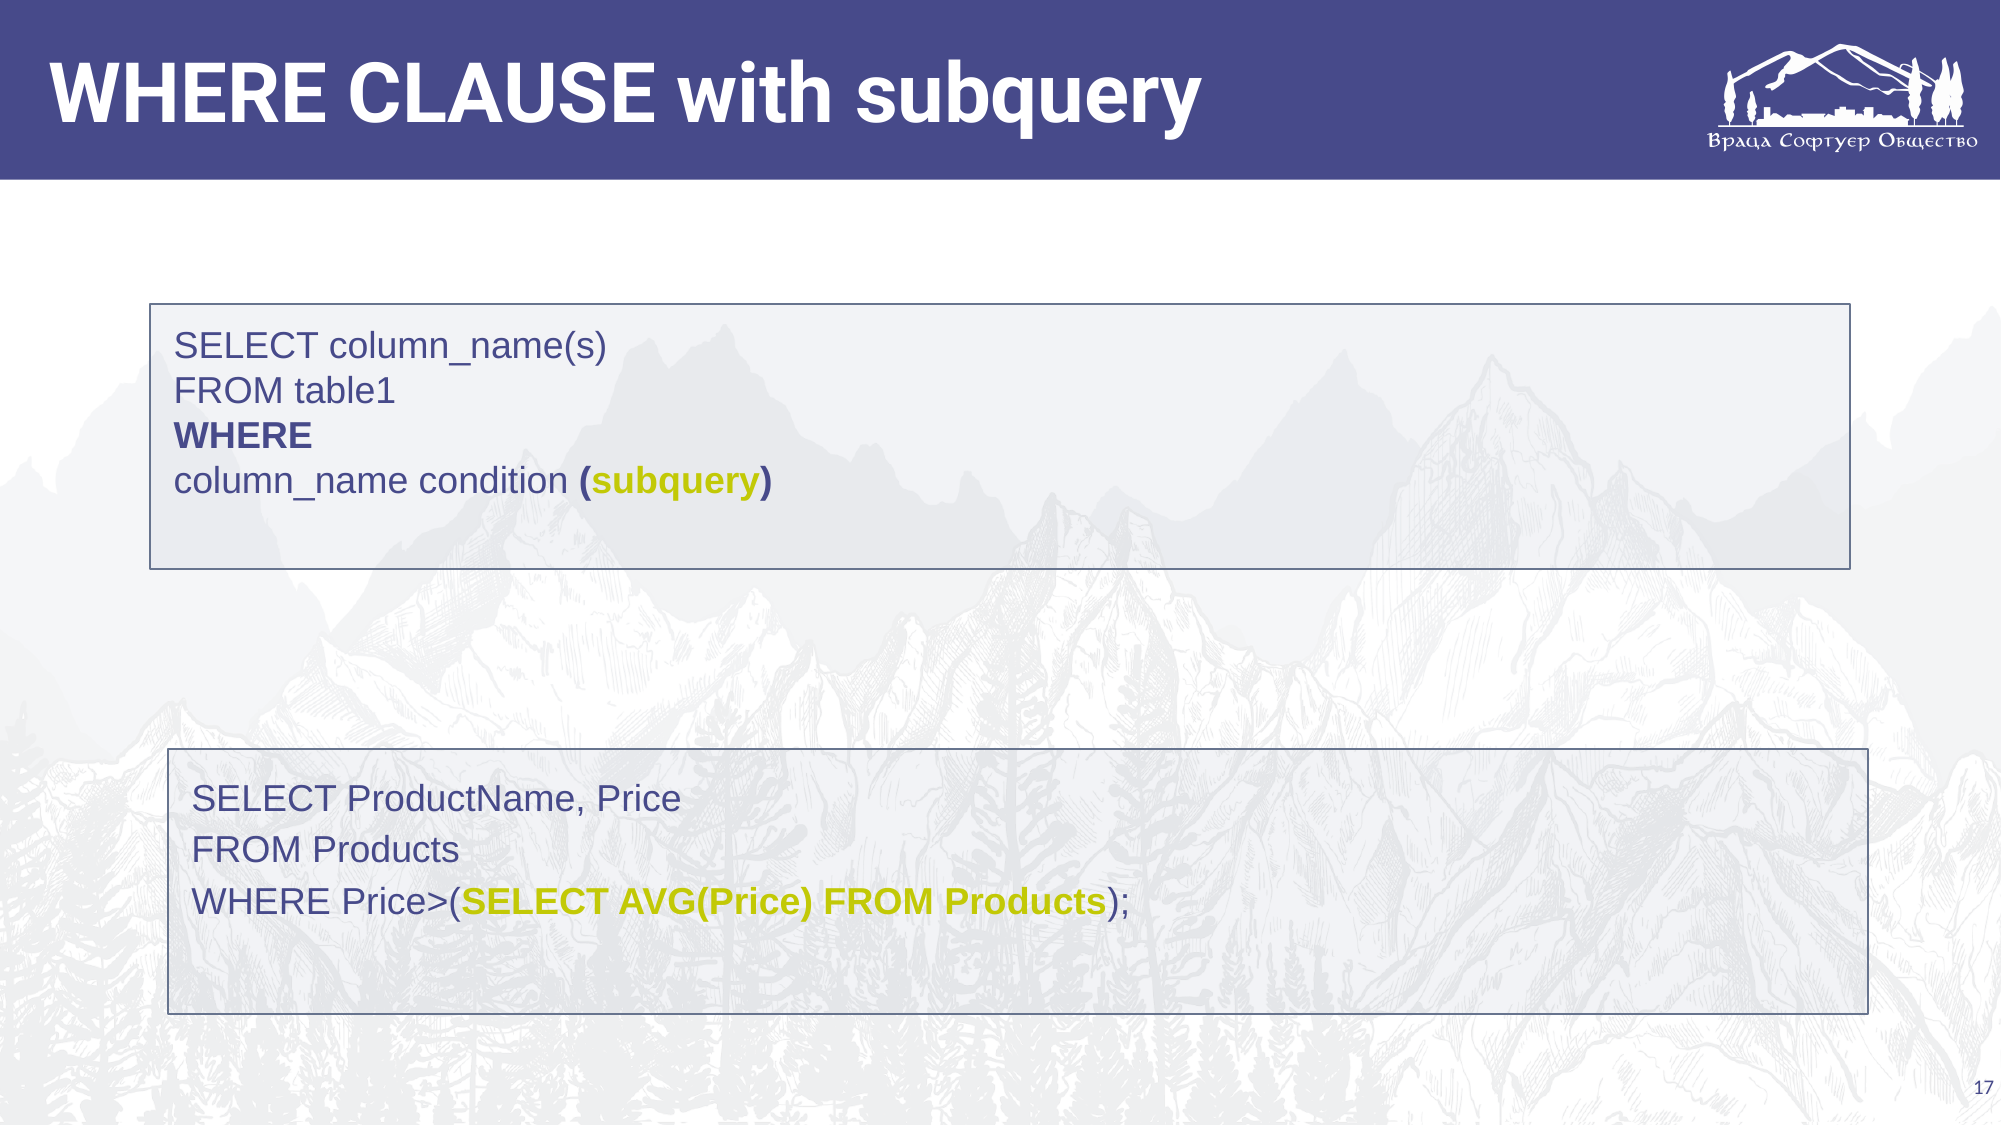

# WHERE CLAUSE with subquery

SELECT column_name(s)
FROM table1
WHERE
column_name condition (subquery)

SELECT ProductName, Price
FROM Products
WHERE Price>(SELECT AVG(Price) FROM Products);

17